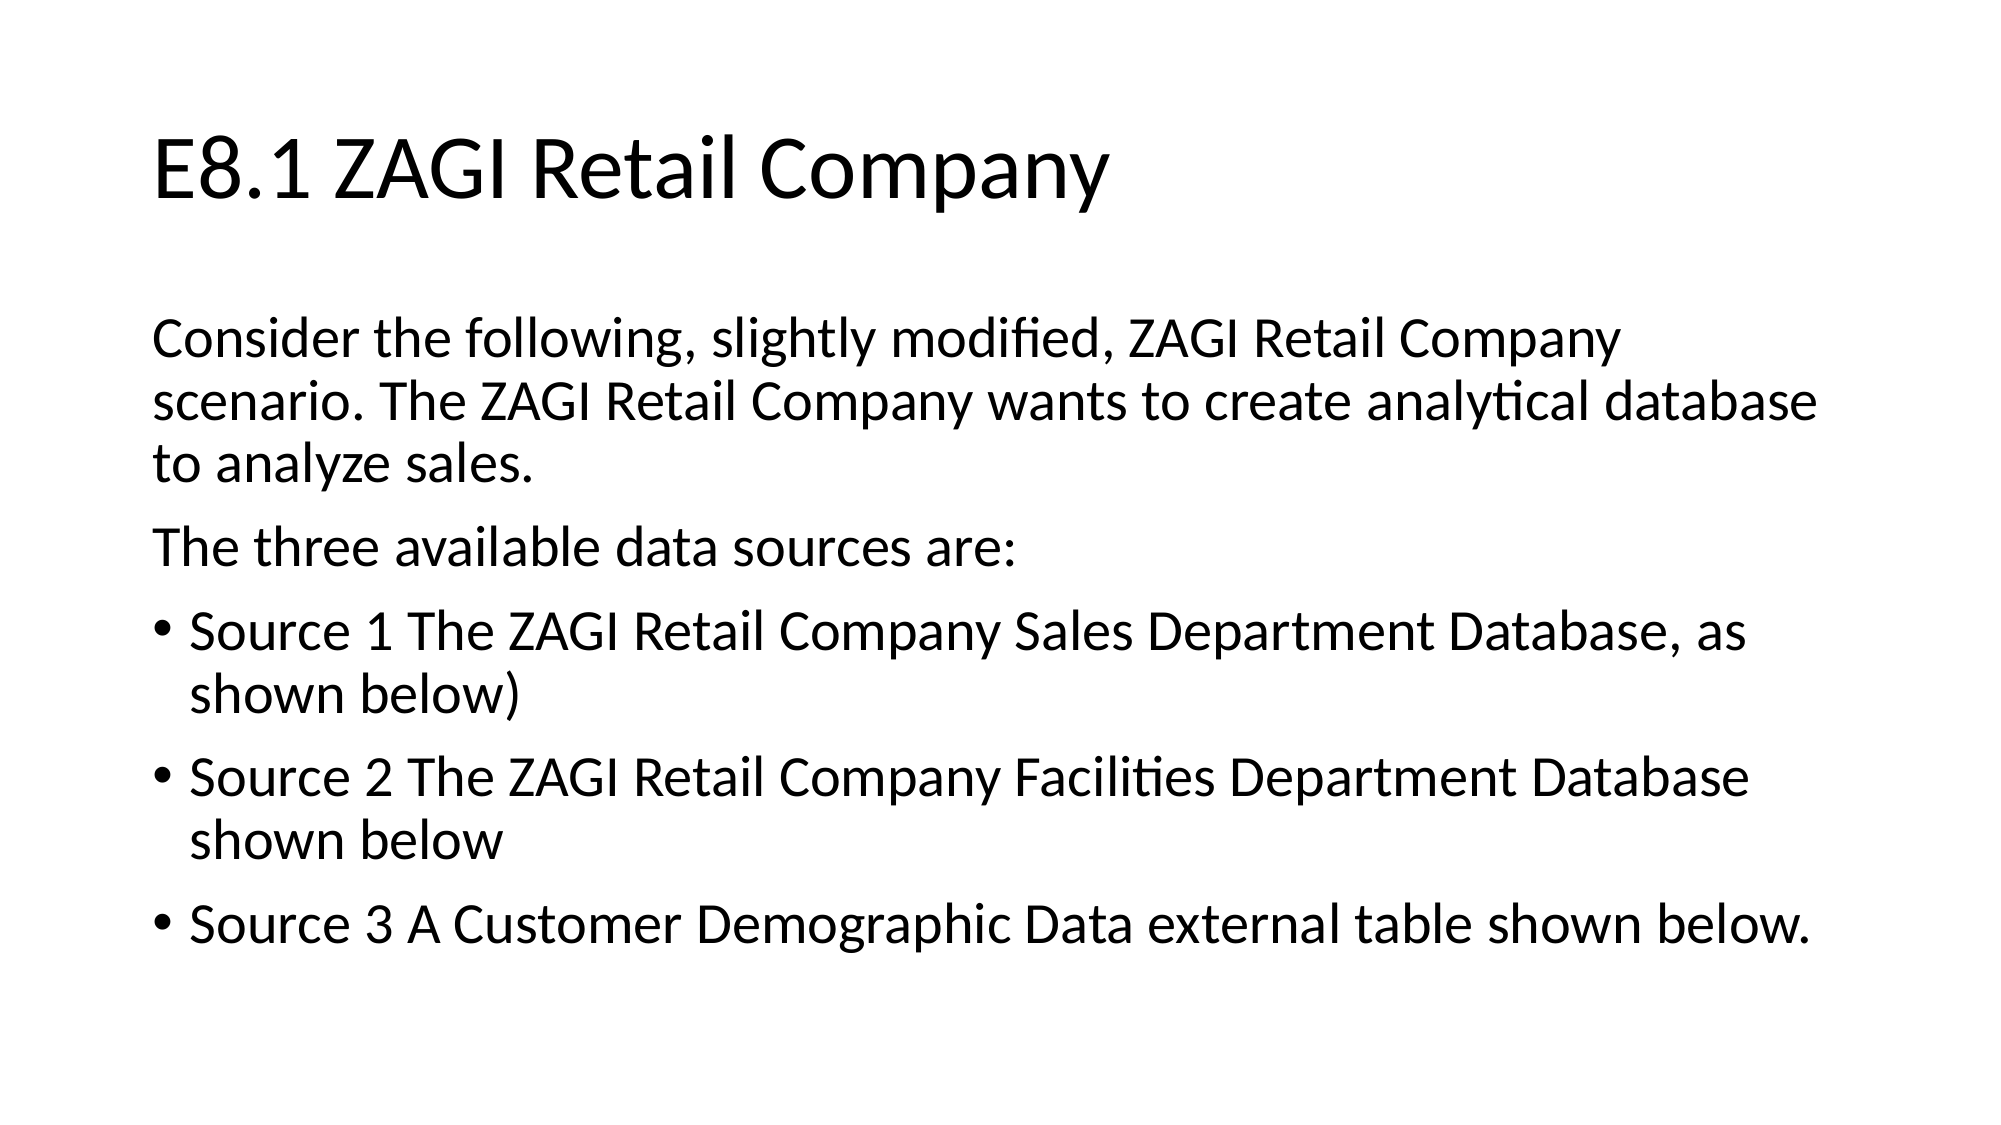

# E8.1 ZAGI Retail Company
Consider the following, slightly modified, ZAGI Retail Company scenario. The ZAGI Retail Company wants to create analytical database to analyze sales.
The three available data sources are:
Source 1 The ZAGI Retail Company Sales Department Database, as shown below)
Source 2 The ZAGI Retail Company Facilities Department Database shown below
Source 3 A Customer Demographic Data external table shown below.